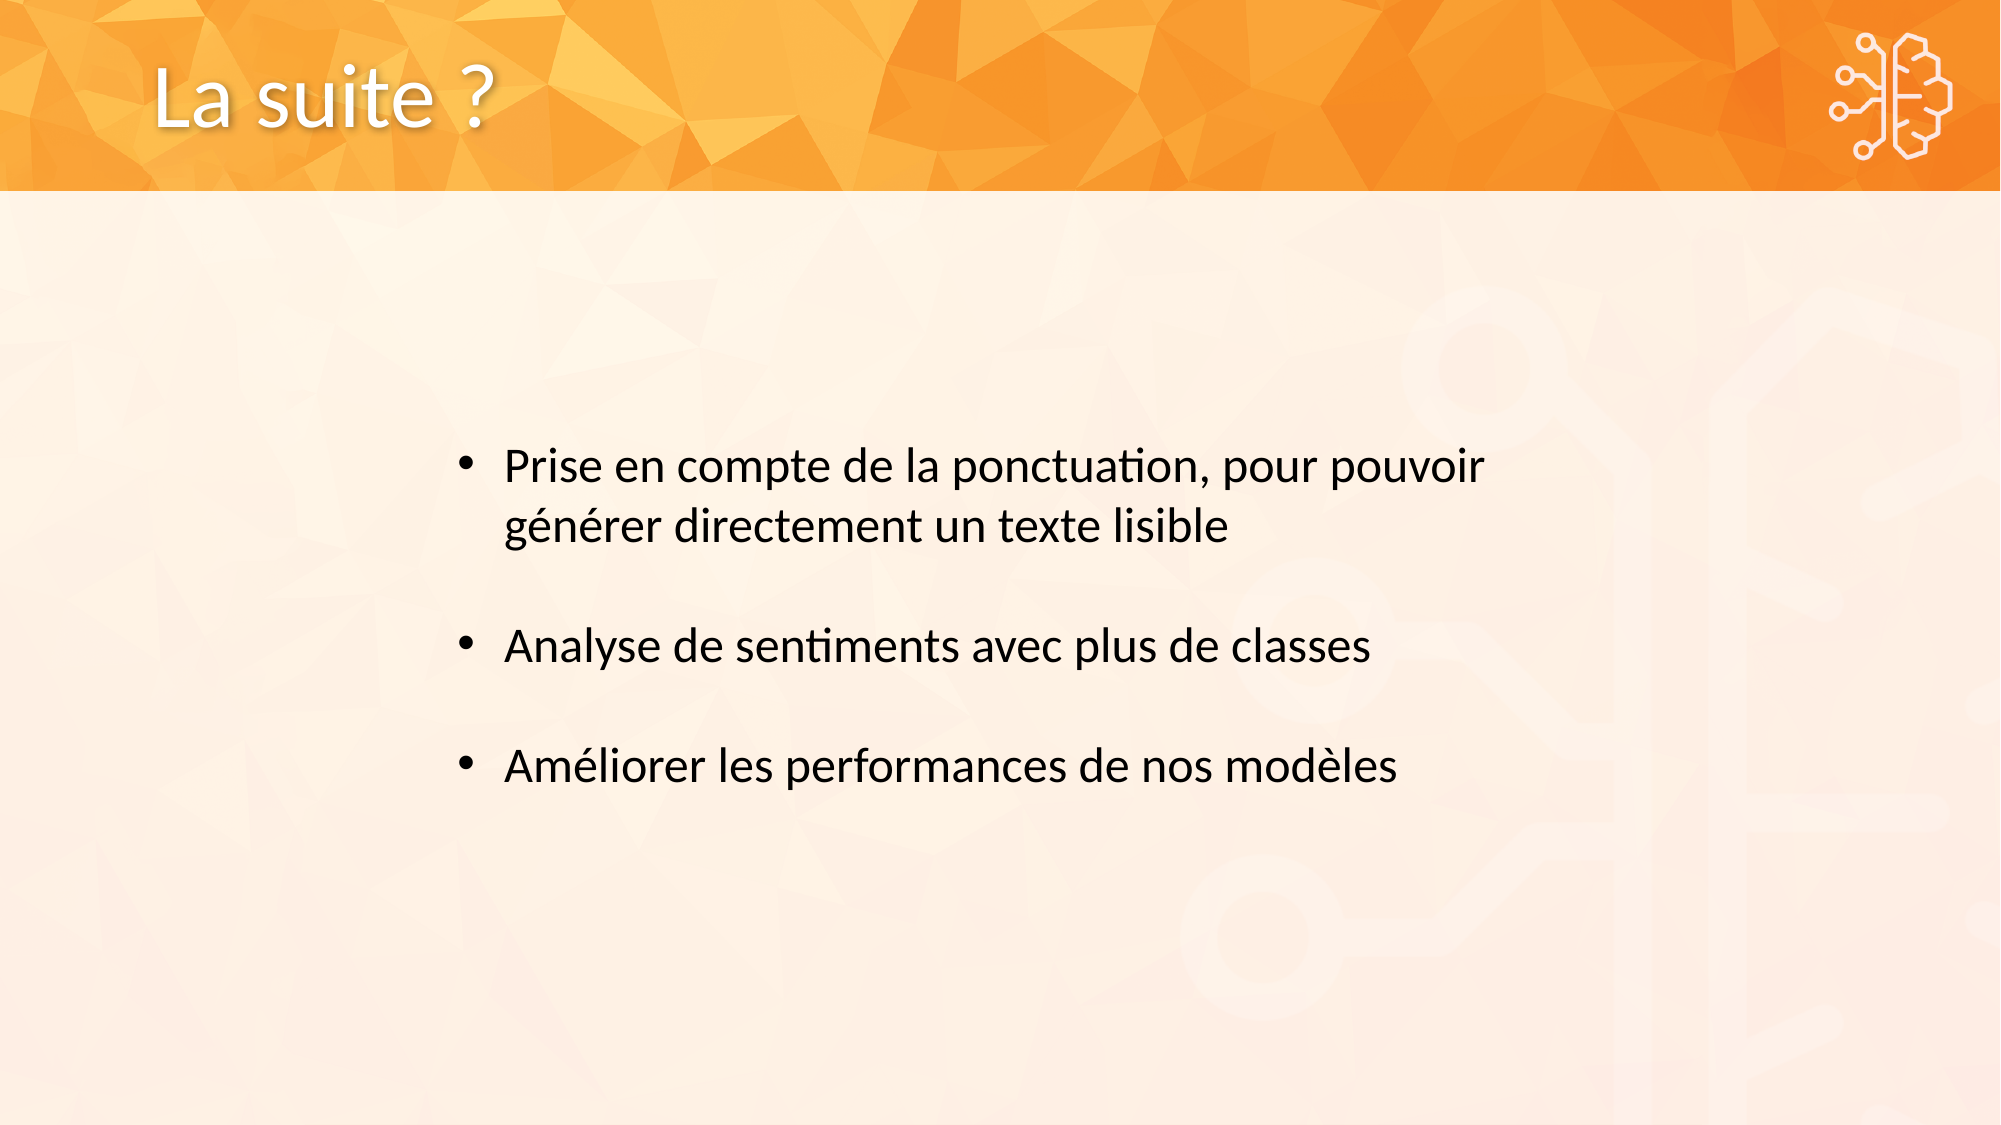

# La suite ?
Prise en compte de la ponctuation, pour pouvoir générer directement un texte lisible

Analyse de sentiments avec plus de classes

Améliorer les performances de nos modèles